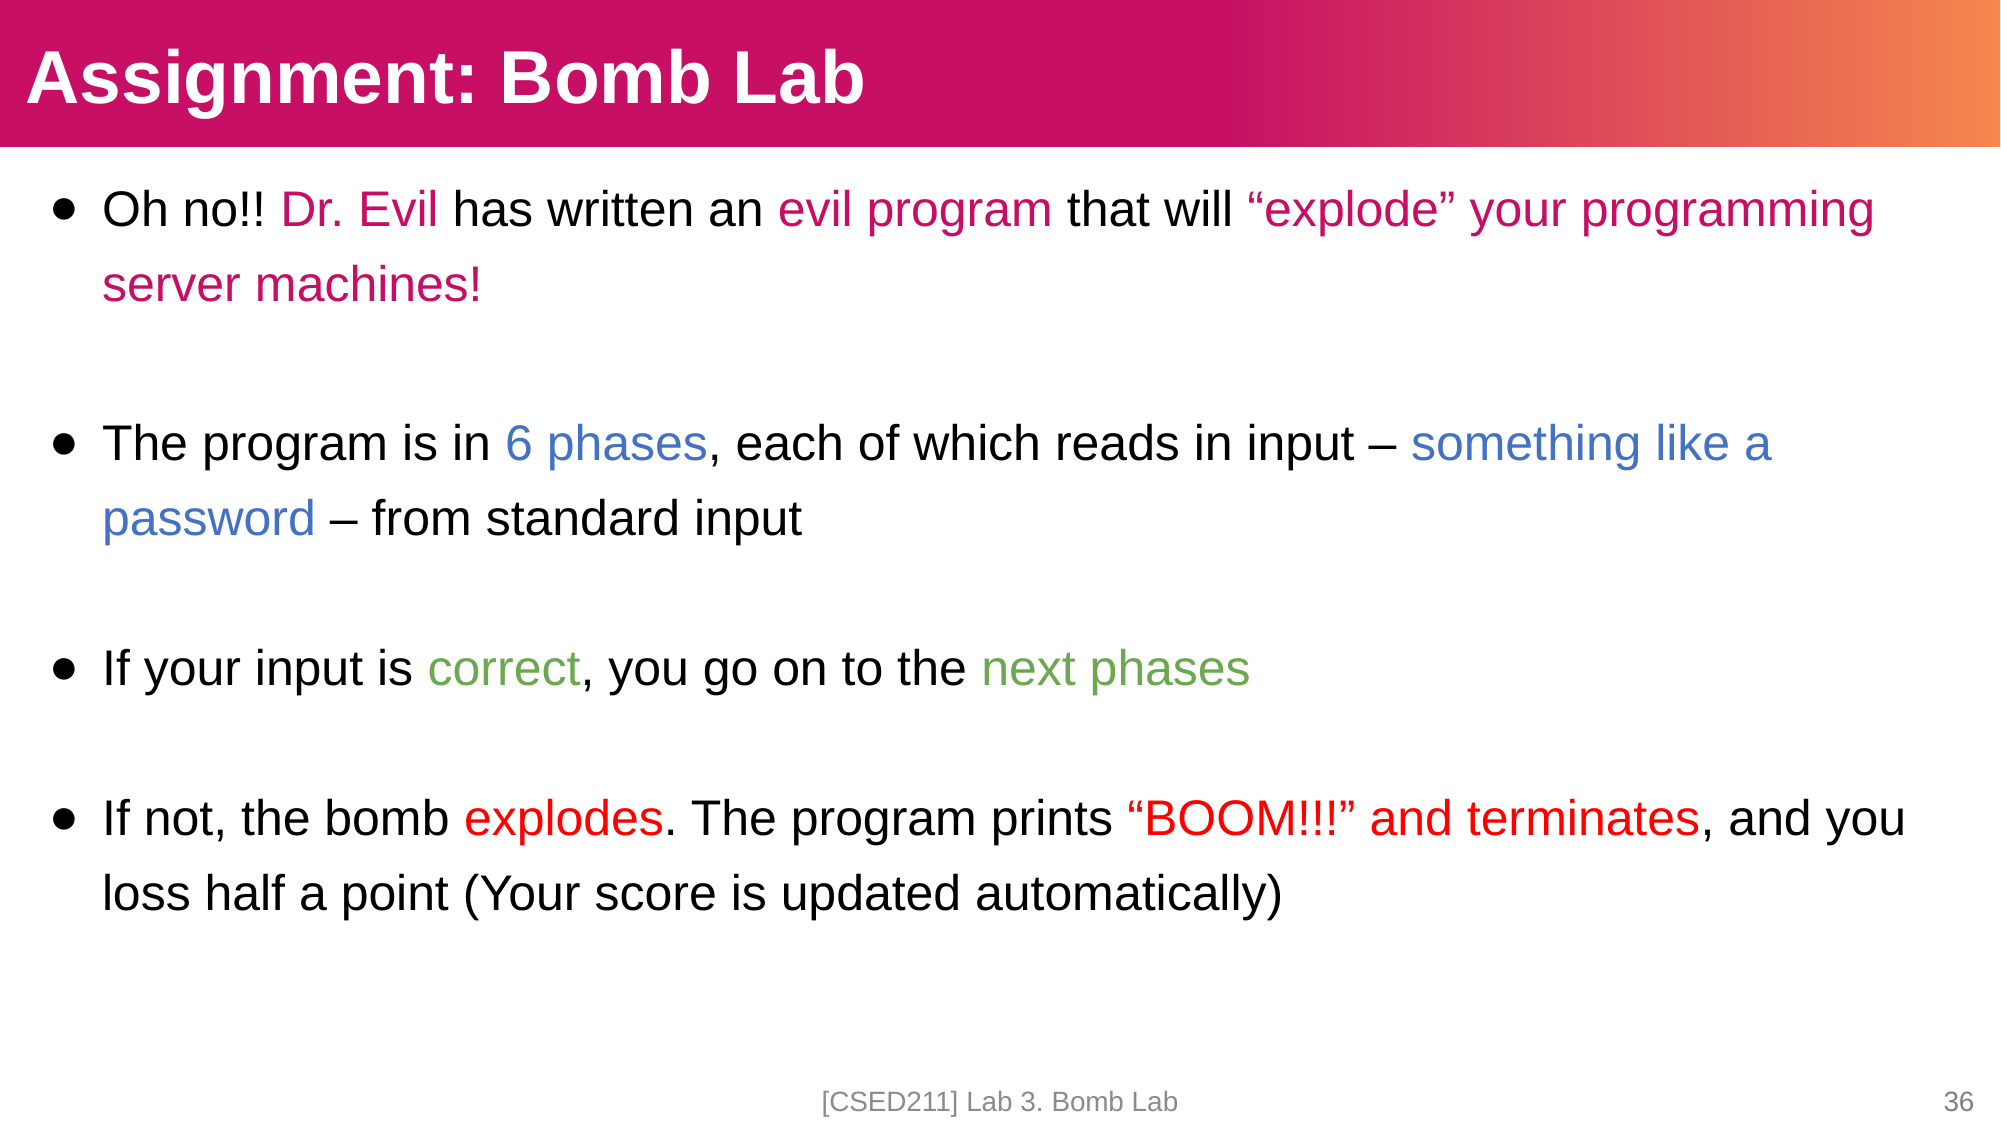

# Assignment: Bomb Lab
Oh no!! Dr. Evil has written an evil program that will “explode” your programming server machines!

The program is in 6 phases, each of which reads in input – something like a password – from standard input

If your input is correct, you go on to the next phases

If not, the bomb explodes. The program prints “BOOM!!!” and terminates, and you loss half a point (Your score is updated automatically)

[CSED211] Lab 3. Bomb Lab
36